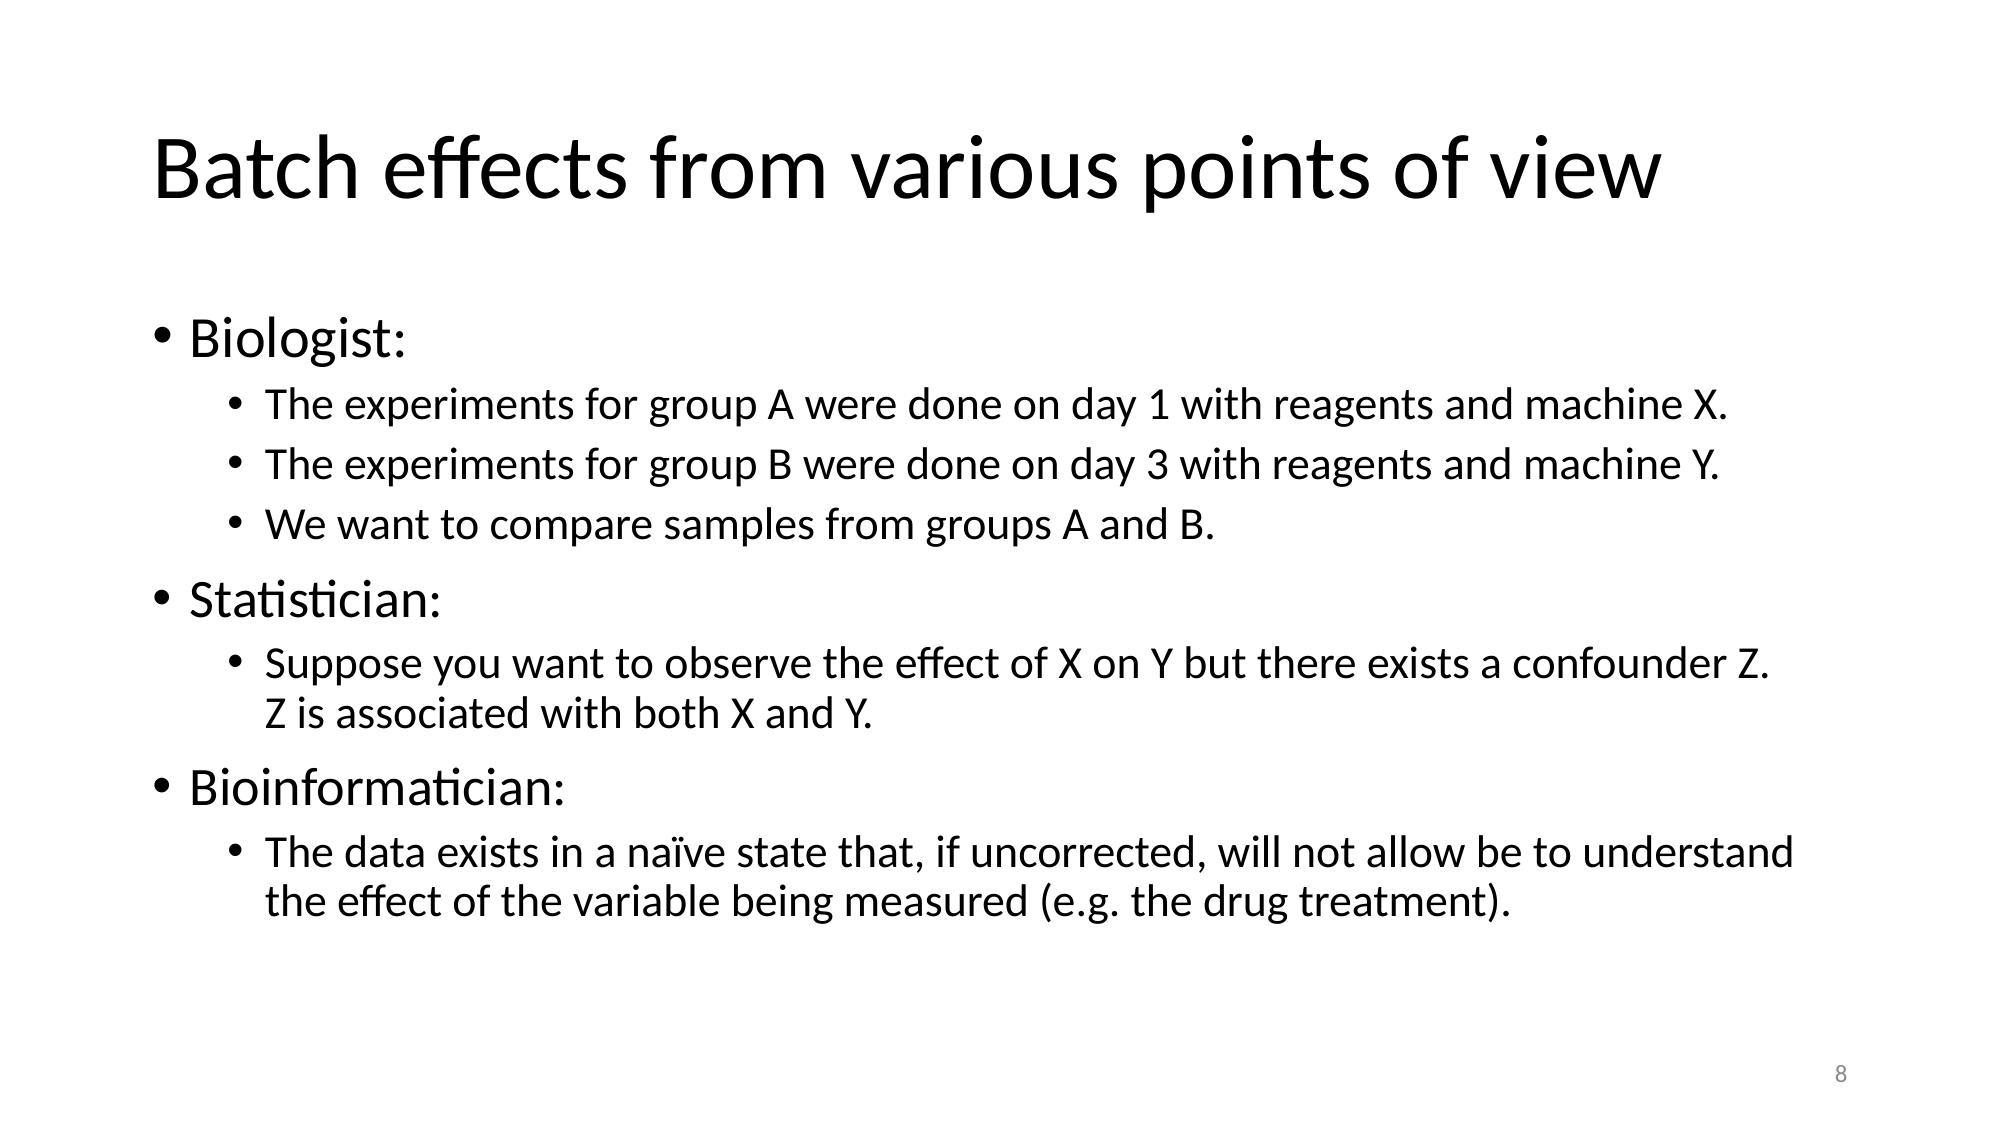

# Batch effects from various points of view
Biologist:
The experiments for group A were done on day 1 with reagents and machine X.
The experiments for group B were done on day 3 with reagents and machine Y.
We want to compare samples from groups A and B.
Statistician:
Suppose you want to observe the effect of X on Y but there exists a confounder Z.      Z is associated with both X and Y.
Bioinformatician:
The data exists in a naïve state that, if uncorrected, will not allow be to understand the effect of the variable being measured (e.g. the drug treatment).
8